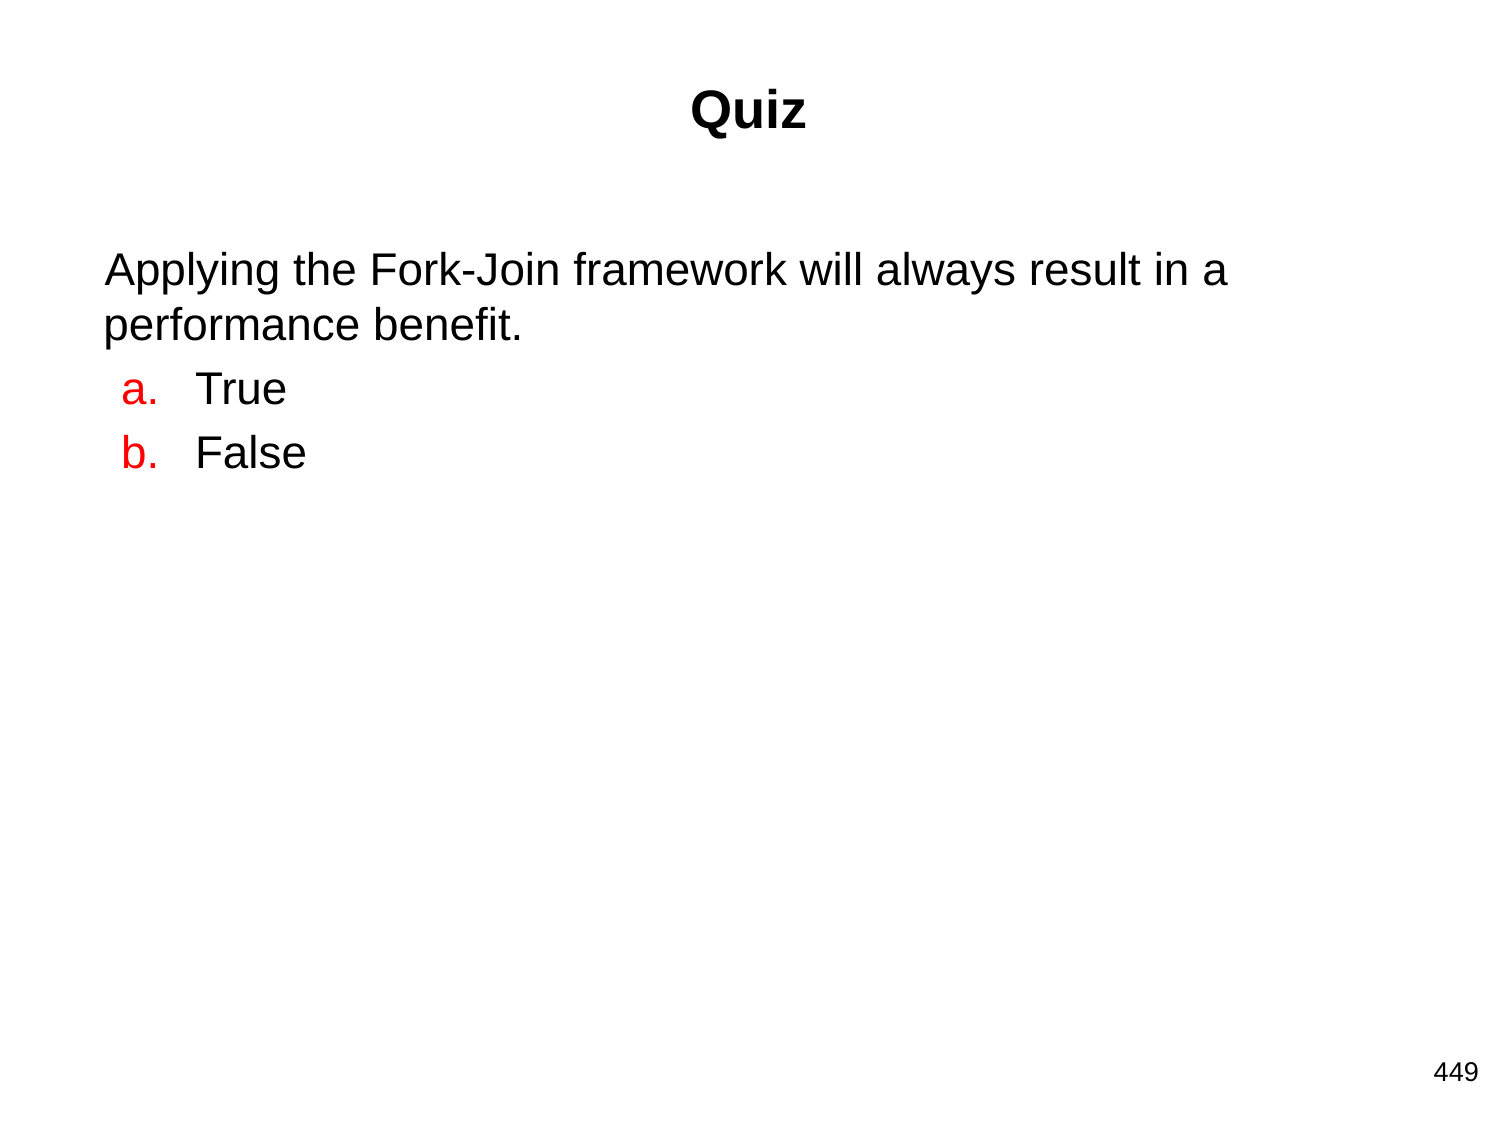

# Quiz
Applying the Fork-Join framework will always result in a performance benefit.
True
False
449